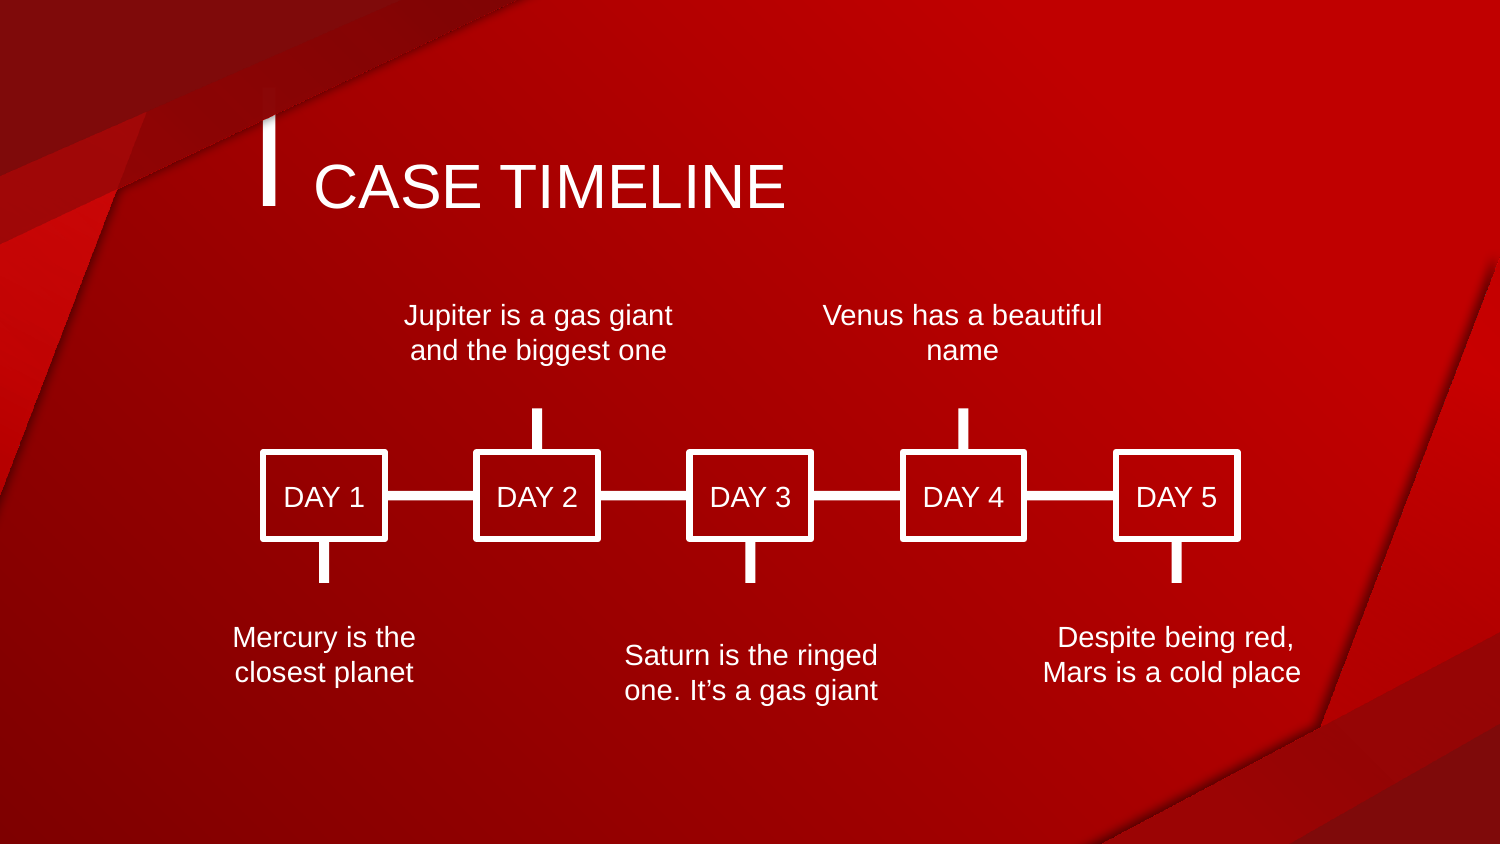

# CASE TIMELINE
Jupiter is a gas giant and the biggest one
Venus has a beautiful name

DAY 1
DAY 2
DAY 3
DAY 4
DAY 5

Mercury is the closest planet
Saturn is the ringed one. It’s a gas giant
Despite being red, Mars is a cold place